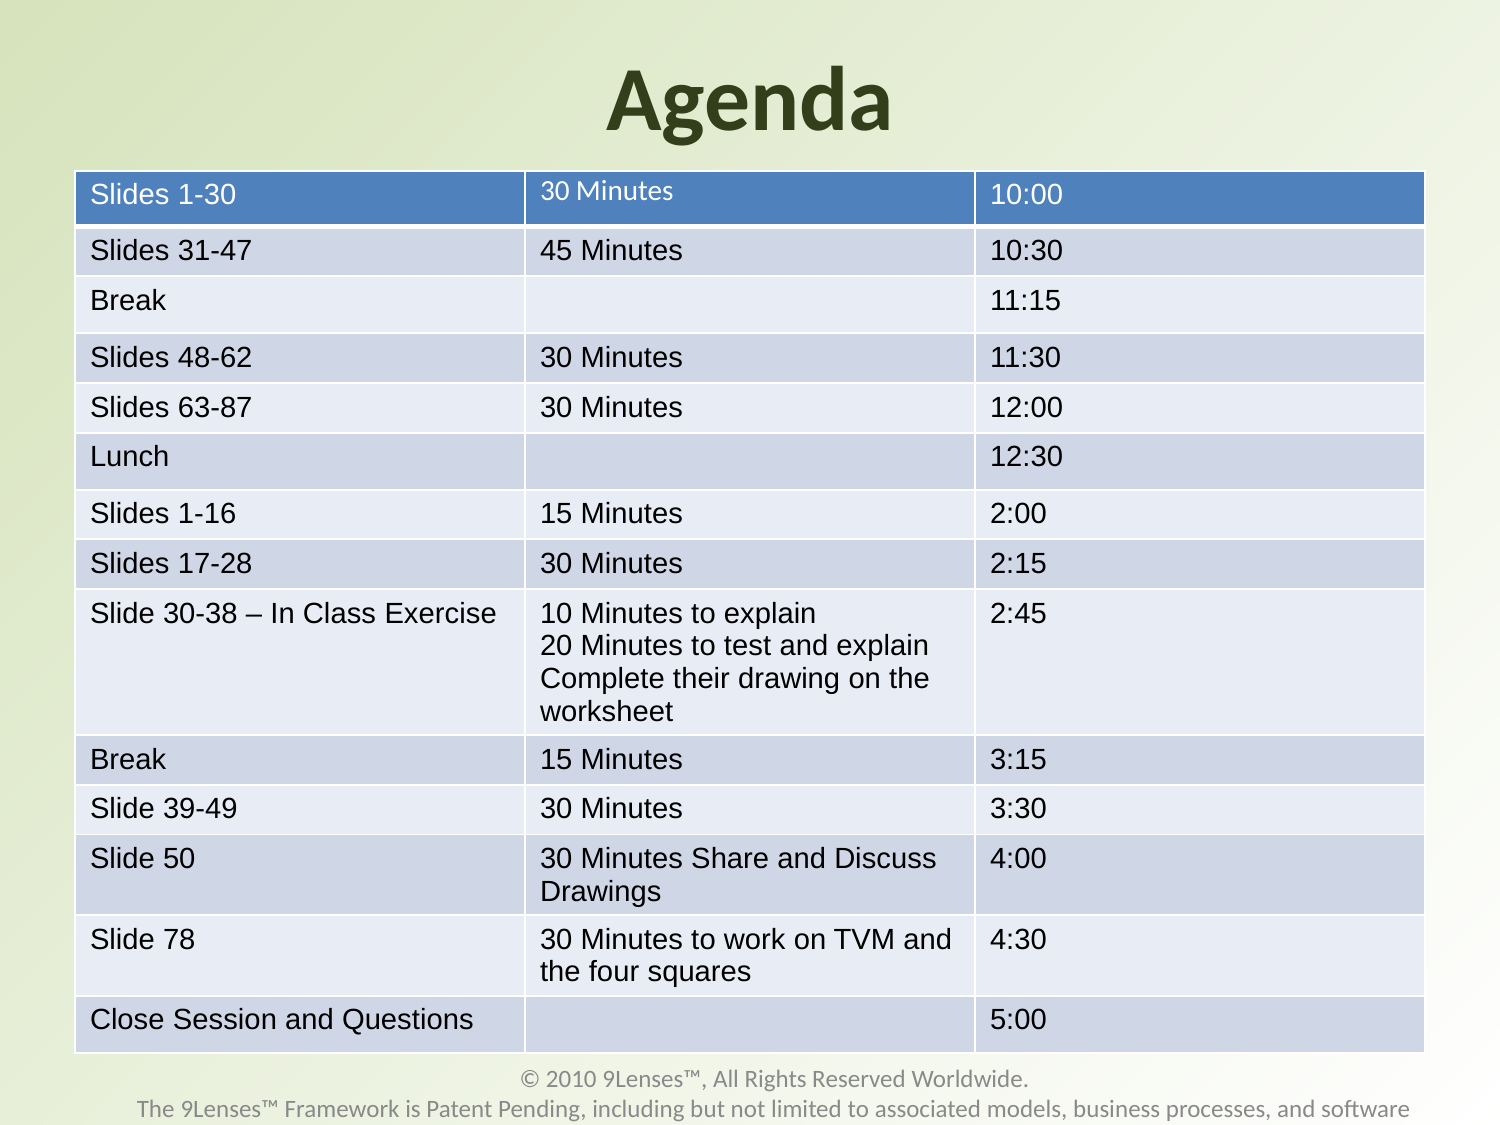

# Agenda
| Slides 1-30 | 30 Minutes | 10:00 |
| --- | --- | --- |
| Slides 31-47 | 45 Minutes | 10:30 |
| Break |  | 11:15 |
| Slides 48-62 | 30 Minutes | 11:30 |
| Slides 63-87 | 30 Minutes | 12:00 |
| Lunch |  | 12:30 |
| Slides 1-16 | 15 Minutes | 2:00 |
| Slides 17-28 | 30 Minutes | 2:15 |
| Slide 30-38 – In Class Exercise | 10 Minutes to explain 20 Minutes to test and explain Complete their drawing on the worksheet | 2:45 |
| Break | 15 Minutes | 3:15 |
| Slide 39-49 | 30 Minutes | 3:30 |
| Slide 50 | 30 Minutes Share and Discuss Drawings | 4:00 |
| Slide 78 | 30 Minutes to work on TVM and the four squares | 4:30 |
| Close Session and Questions |  | 5:00 |